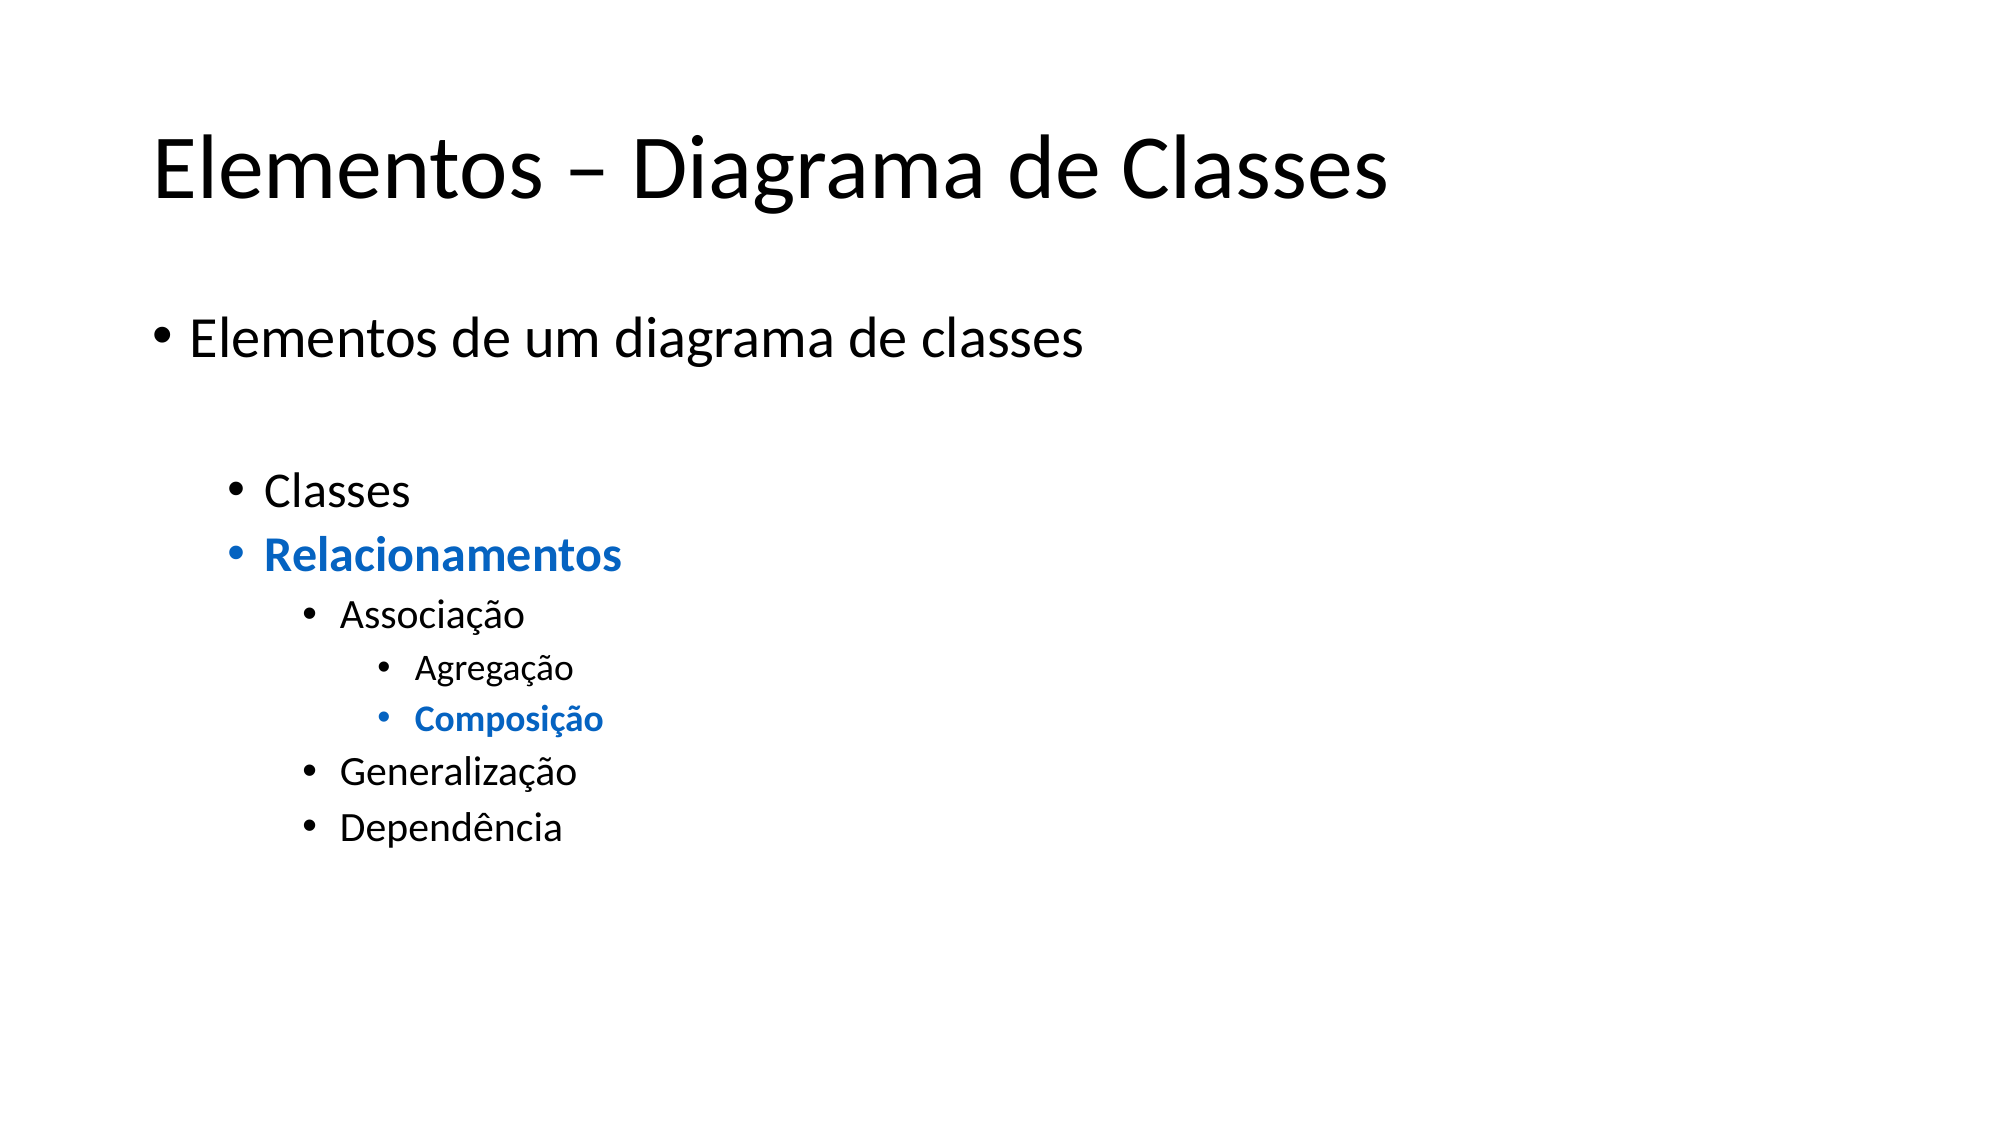

# Elementos – Diagrama de Classes
Elementos de um diagrama de classes

Classes
Relacionamentos
Associação
Agregação
Composição
Generalização
Dependência